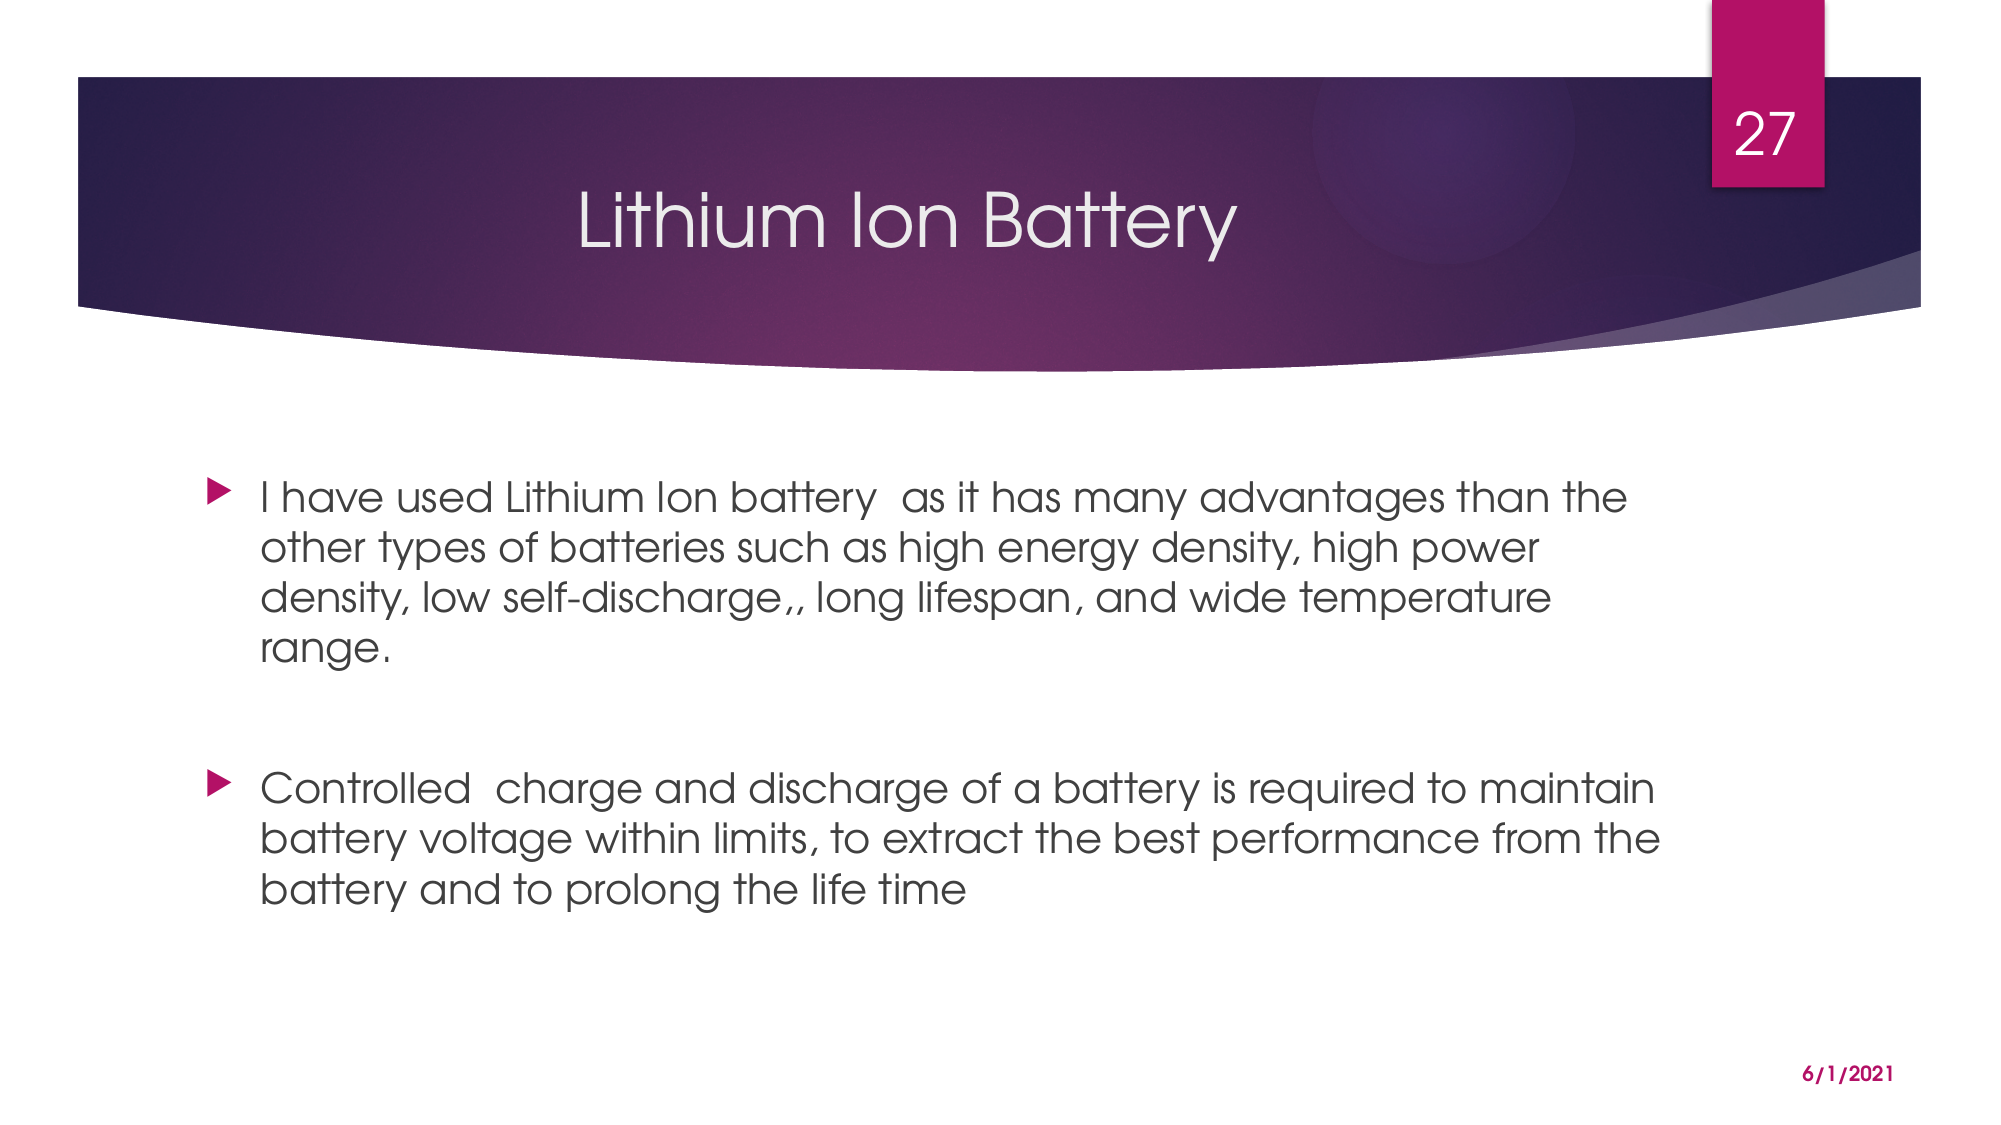

27
# Lithium Ion Battery

I have used Lithium Ion battery  as it has many advantages than the other types of batteries such as high energy density, high power density, low self-discharge,, long lifespan, and wide temperature range.

Controlled  charge and discharge of a battery is required to maintain battery voltage within limits, to extract the best performance from the battery and to prolong the life time
6/1/2021